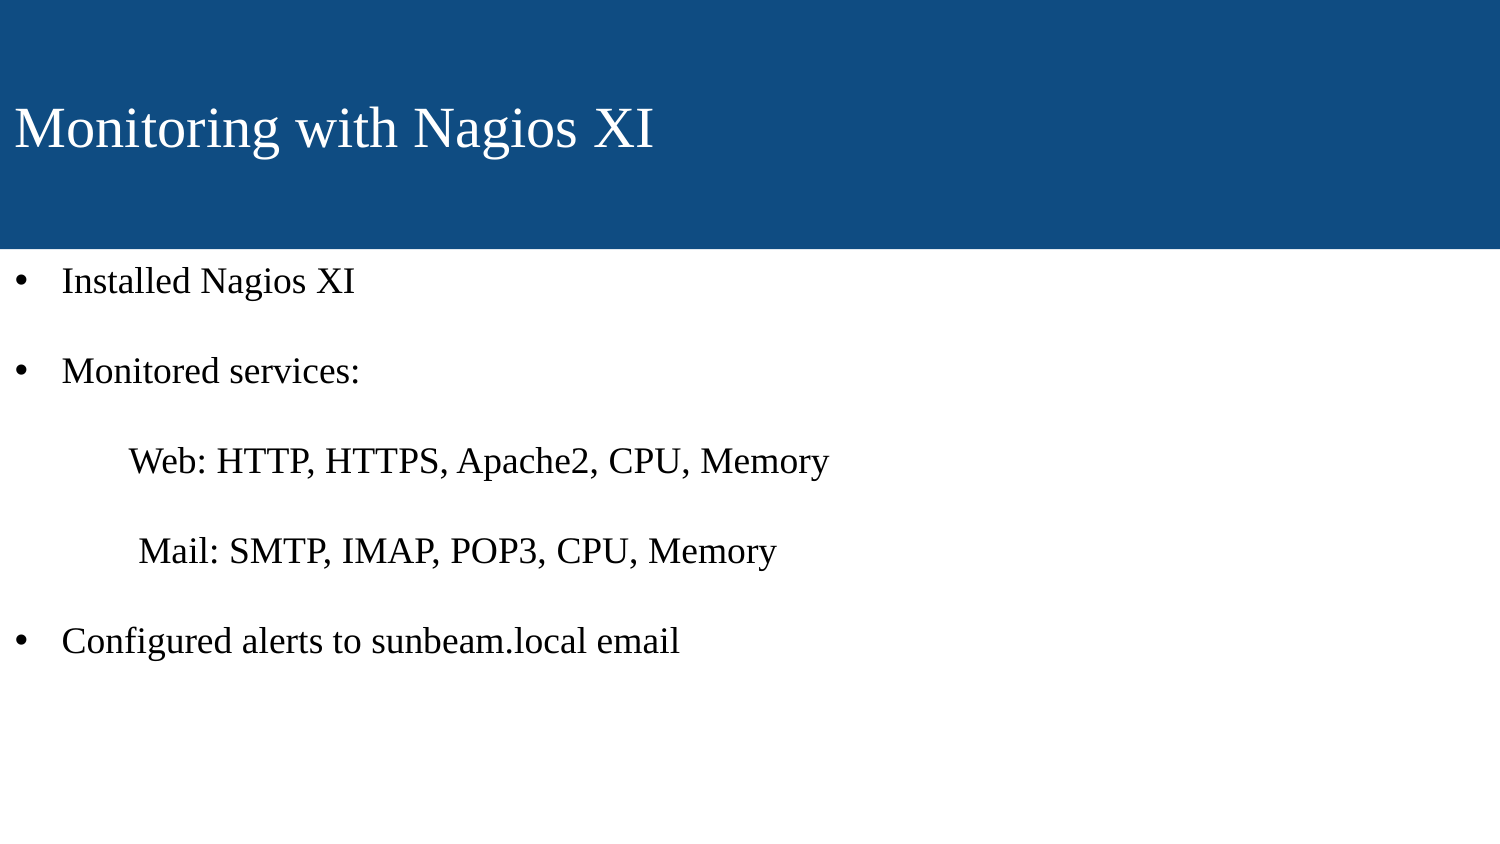

Monitoring with Nagios XI
Installed Nagios XI

Monitored services:

            Web: HTTP, HTTPS, Apache2, CPU, Memory

             Mail: SMTP, IMAP, POP3, CPU, Memory

Configured alerts to sunbeam.local email